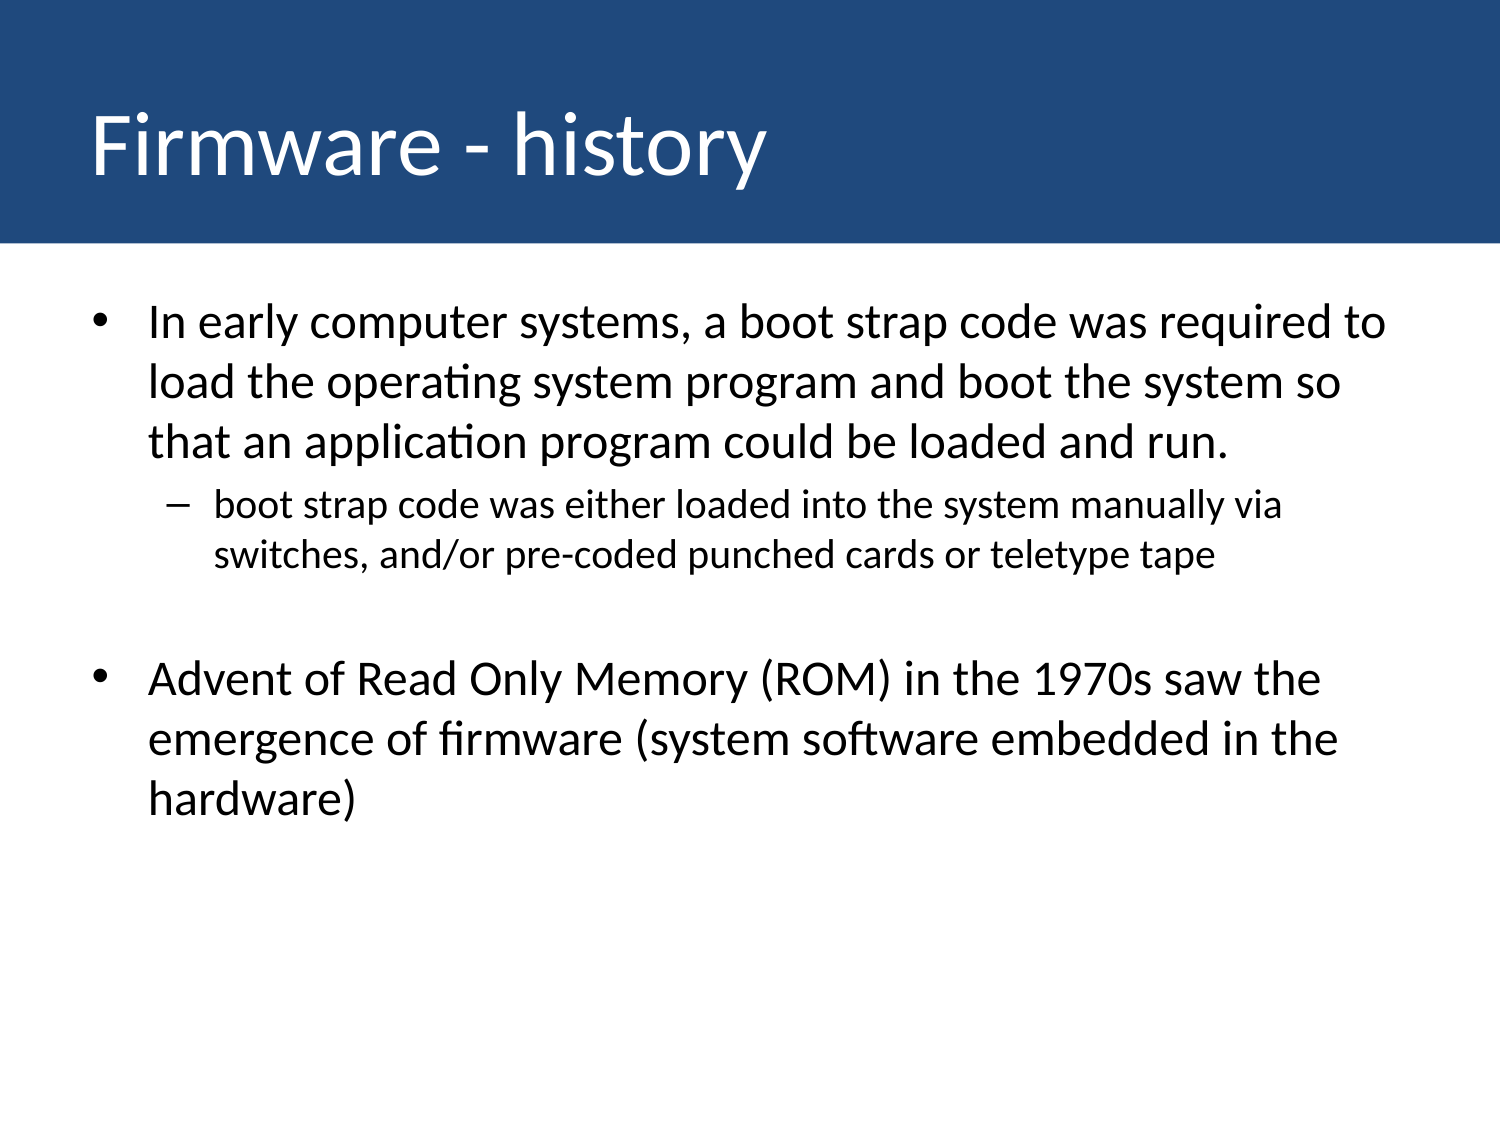

# Firmware - history
In early computer systems, a boot strap code was required to load the operating system program and boot the system so that an application program could be loaded and run.
boot strap code was either loaded into the system manually via switches, and/or pre-coded punched cards or teletype tape

Advent of Read Only Memory (ROM) in the 1970s saw the emergence of firmware (system software embedded in the hardware)